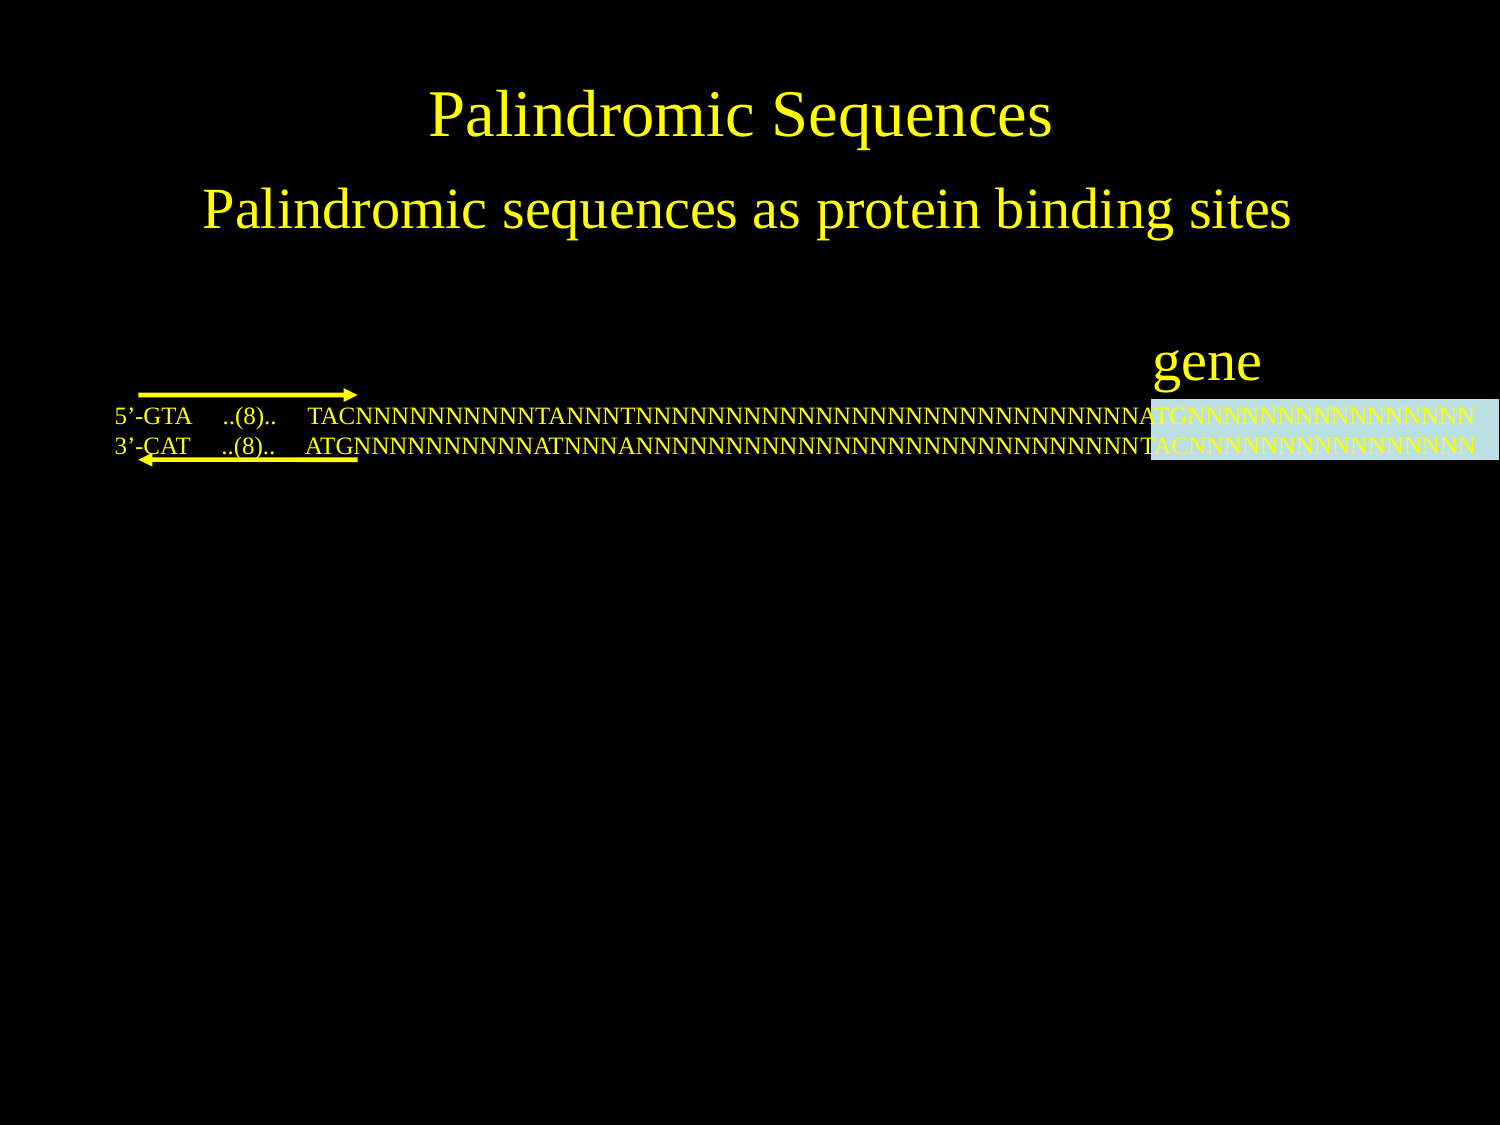

Palindromic Sequences
Palindromic sequences as protein binding sites

RNA Polymerase
gene
5’-GTA     ..(8)..     TACNNNNNNNNNNTANNNTNNNNNNNNNNNNNNNNNNNNNNNNNNNNATGNNNNNNNNNNNNNNNN
3’-CAT     ..(8)..     ATGNNNNNNNNNNATNNNANNNNNNNNNNNNNNNNNNNNNNNNNNNNTACNNNNNNNNNNNNNNNN

GTA     ..(8)..     TAC